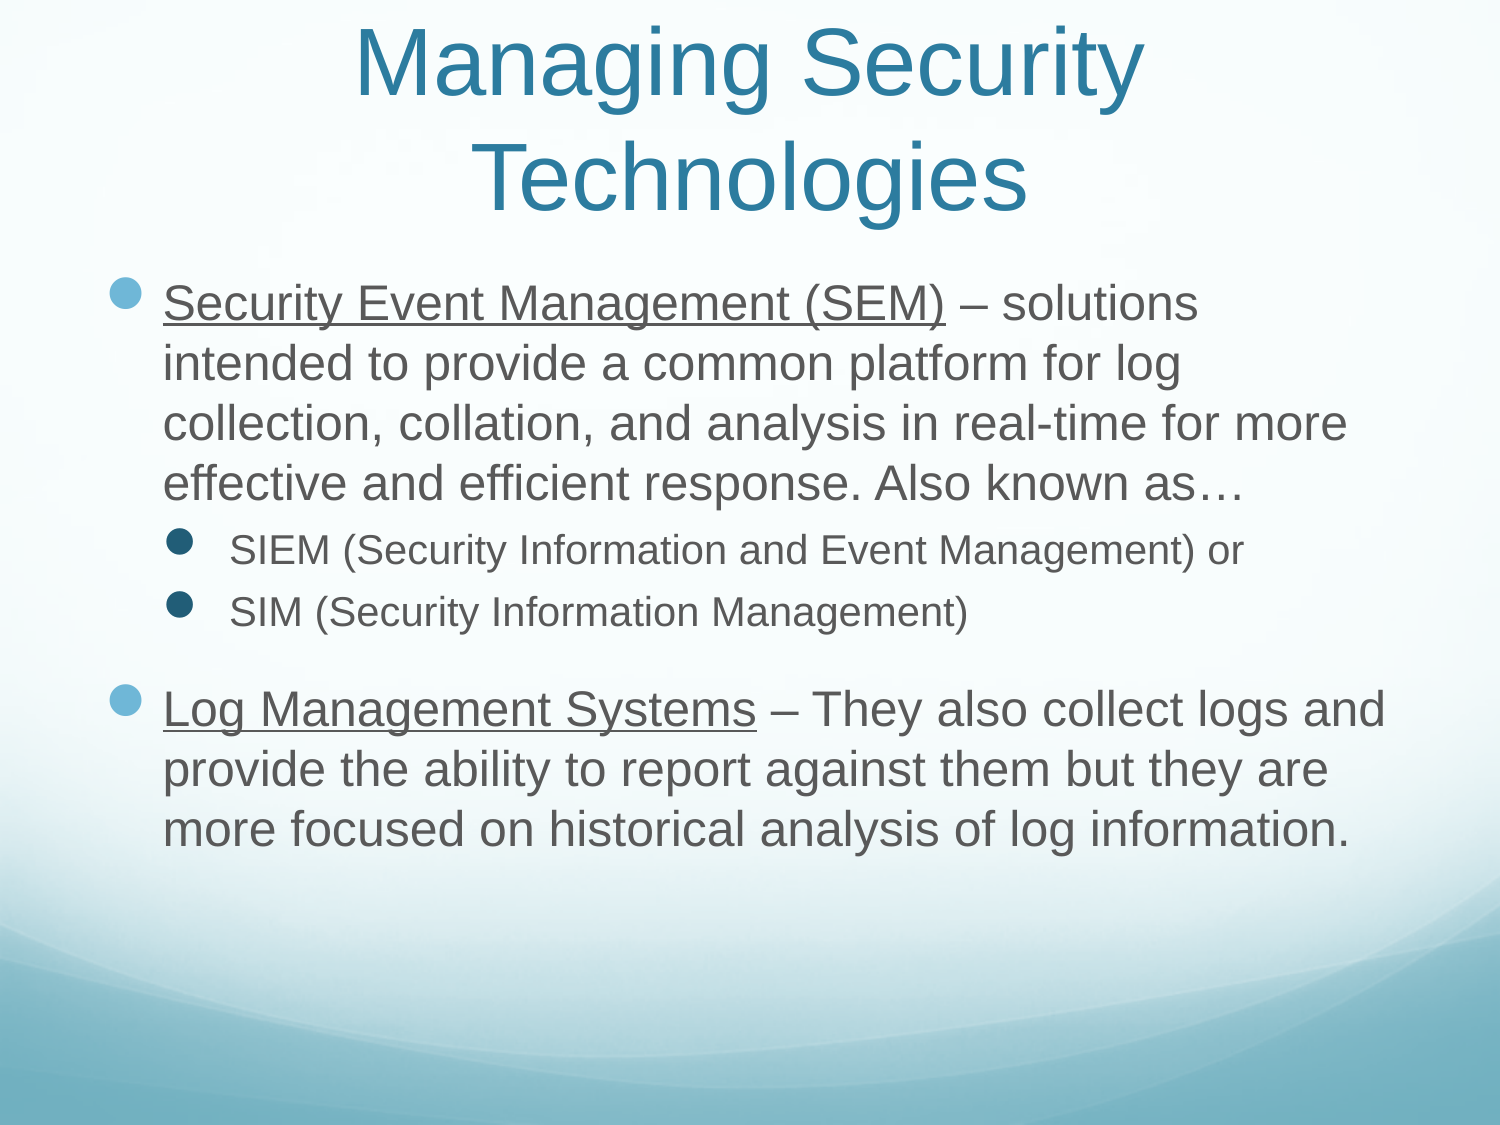

# Managing Security Technologies
Security Event Management (SEM) – solutions intended to provide a common platform for log collection, collation, and analysis in real-time for more effective and efficient response. Also known as…
 SIEM (Security Information and Event Management) or
 SIM (Security Information Management)
Log Management Systems – They also collect logs and provide the ability to report against them but they are more focused on historical analysis of log information.